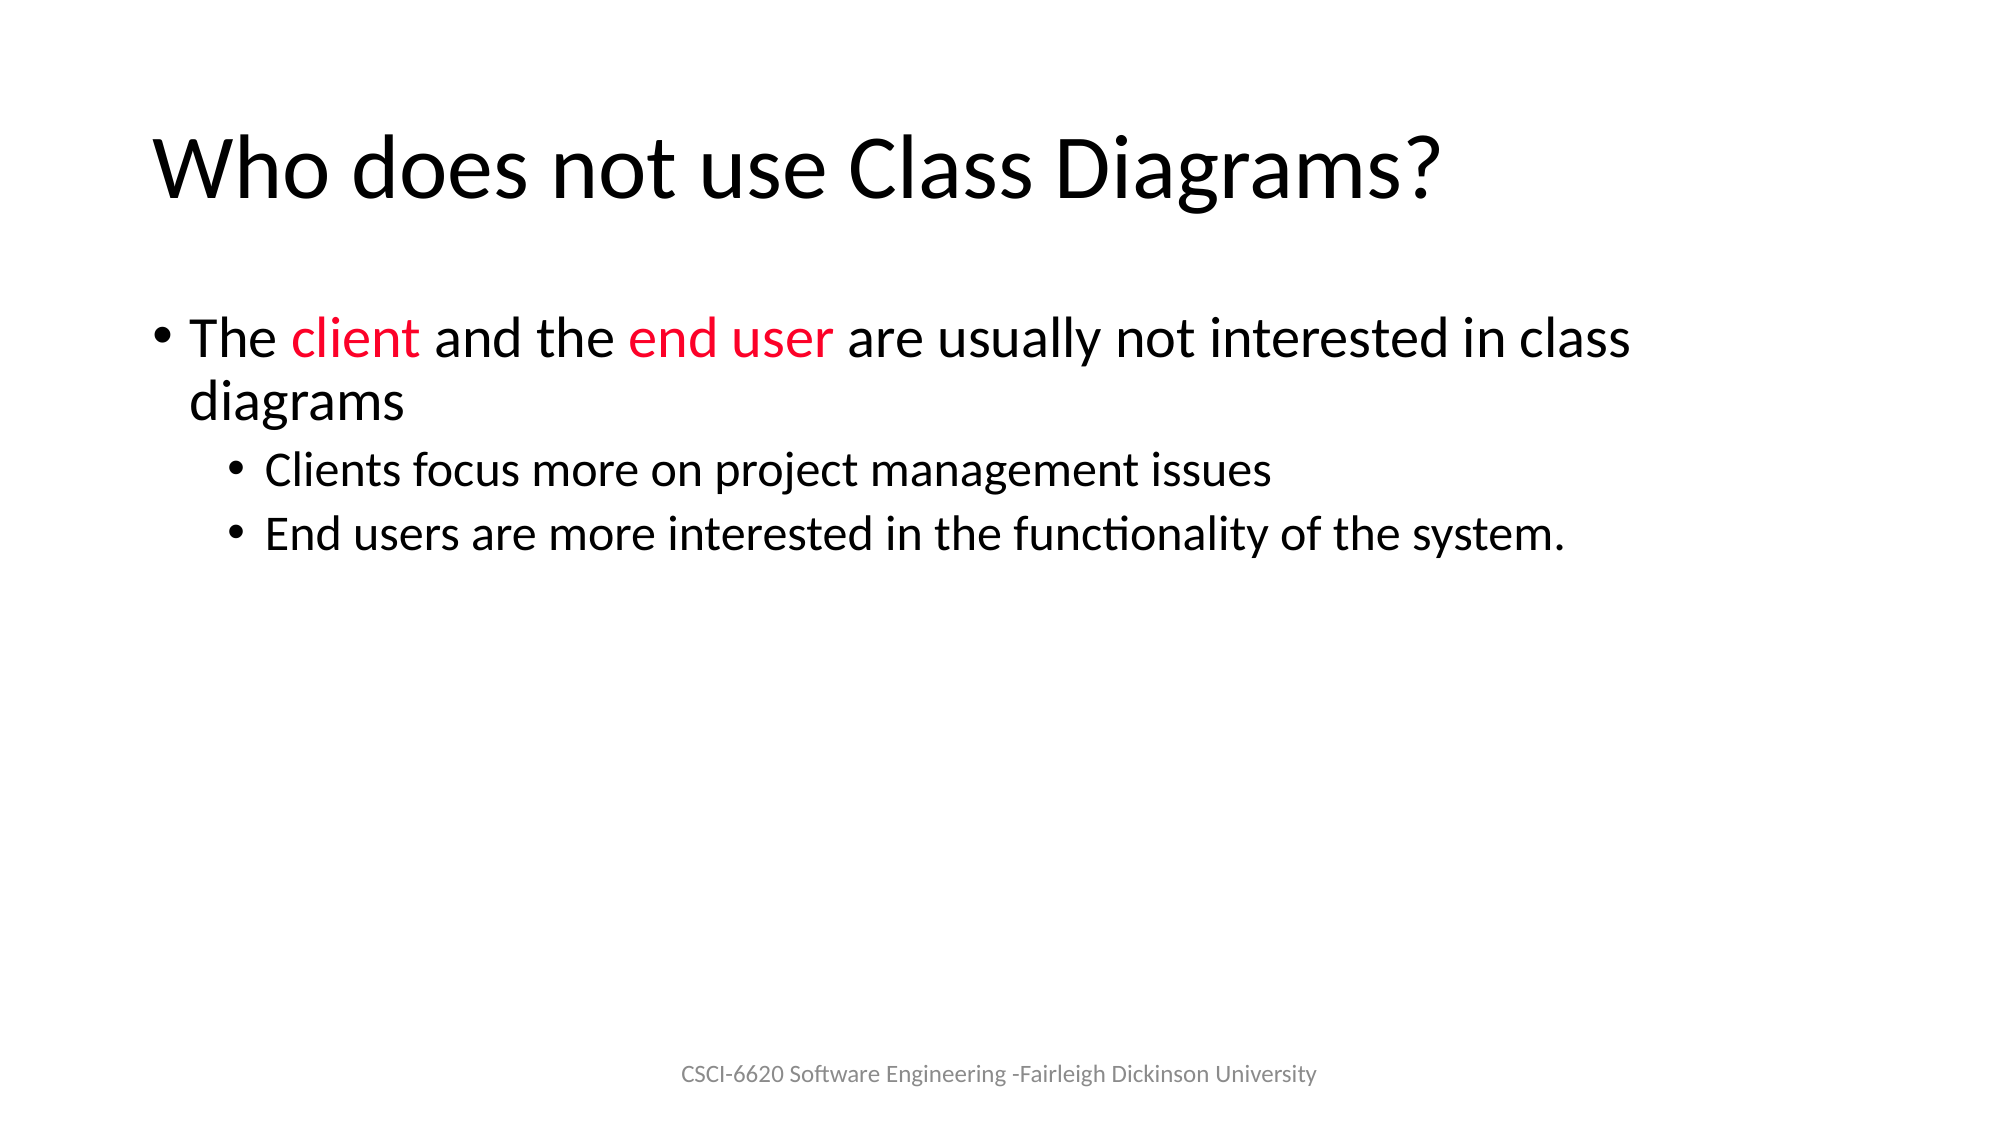

# Who does not use Class Diagrams?
The client and the end user are usually not interested in class diagrams
Clients focus more on project management issues
End users are more interested in the functionality of the system.
CSCI-6620 Software Engineering -Fairleigh Dickinson University